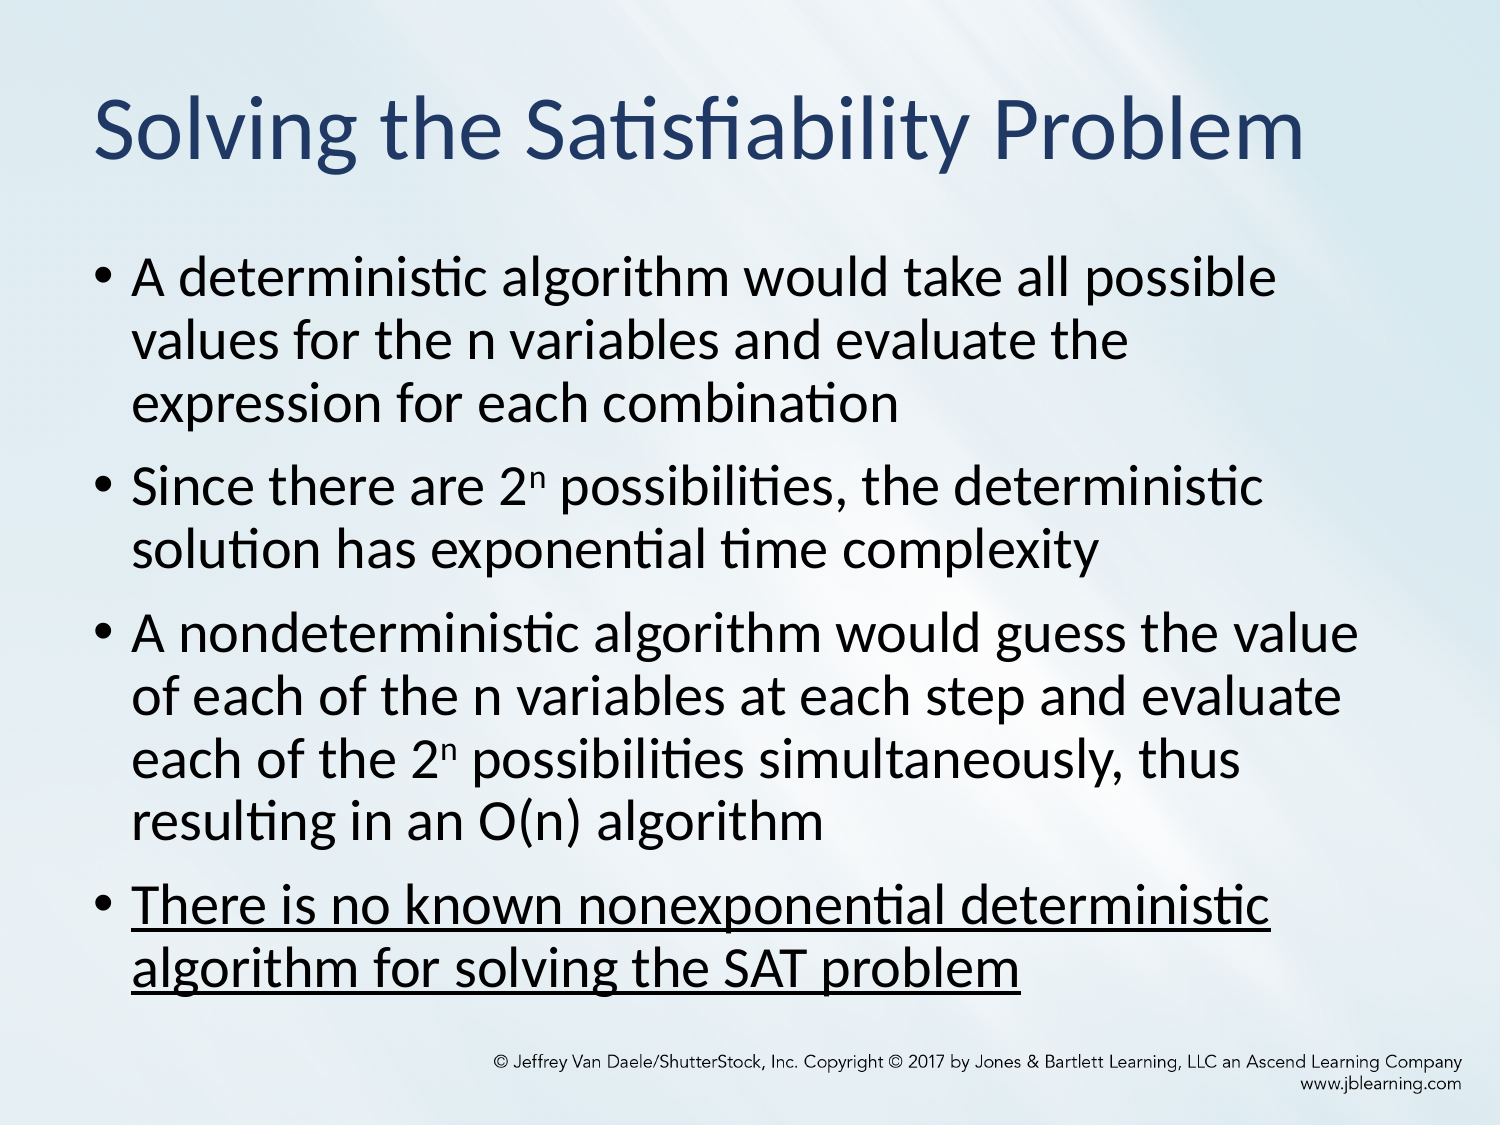

# Solving the Satisfiability Problem
A deterministic algorithm would take all possible values for the n variables and evaluate the expression for each combination
Since there are 2n possibilities, the deterministic solution has exponential time complexity
A nondeterministic algorithm would guess the value of each of the n variables at each step and evaluate each of the 2n possibilities simultaneously, thus resulting in an O(n) algorithm
There is no known nonexponential deterministic algorithm for solving the SAT problem